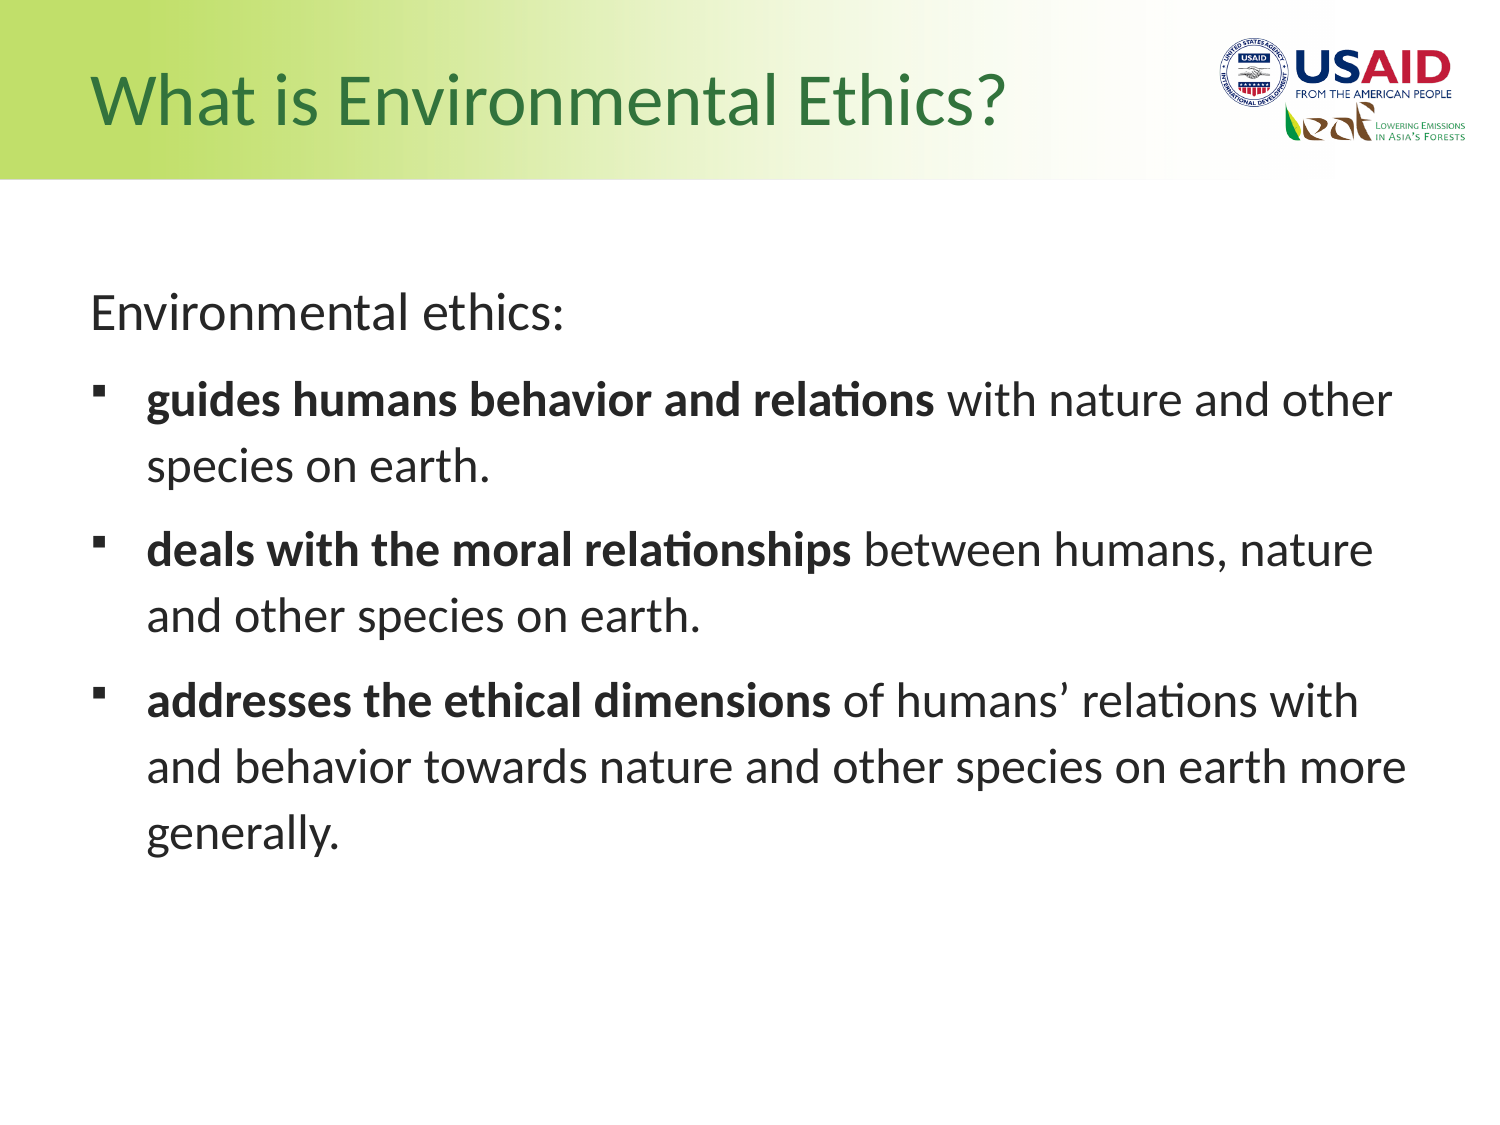

# What is Environmental Ethics?
Environmental ethics:
guides humans behavior and relations with nature and other species on earth.
deals with the moral relationships between humans, nature and other species on earth.
addresses the ethical dimensions of humans’ relations with and behavior towards nature and other species on earth more generally.